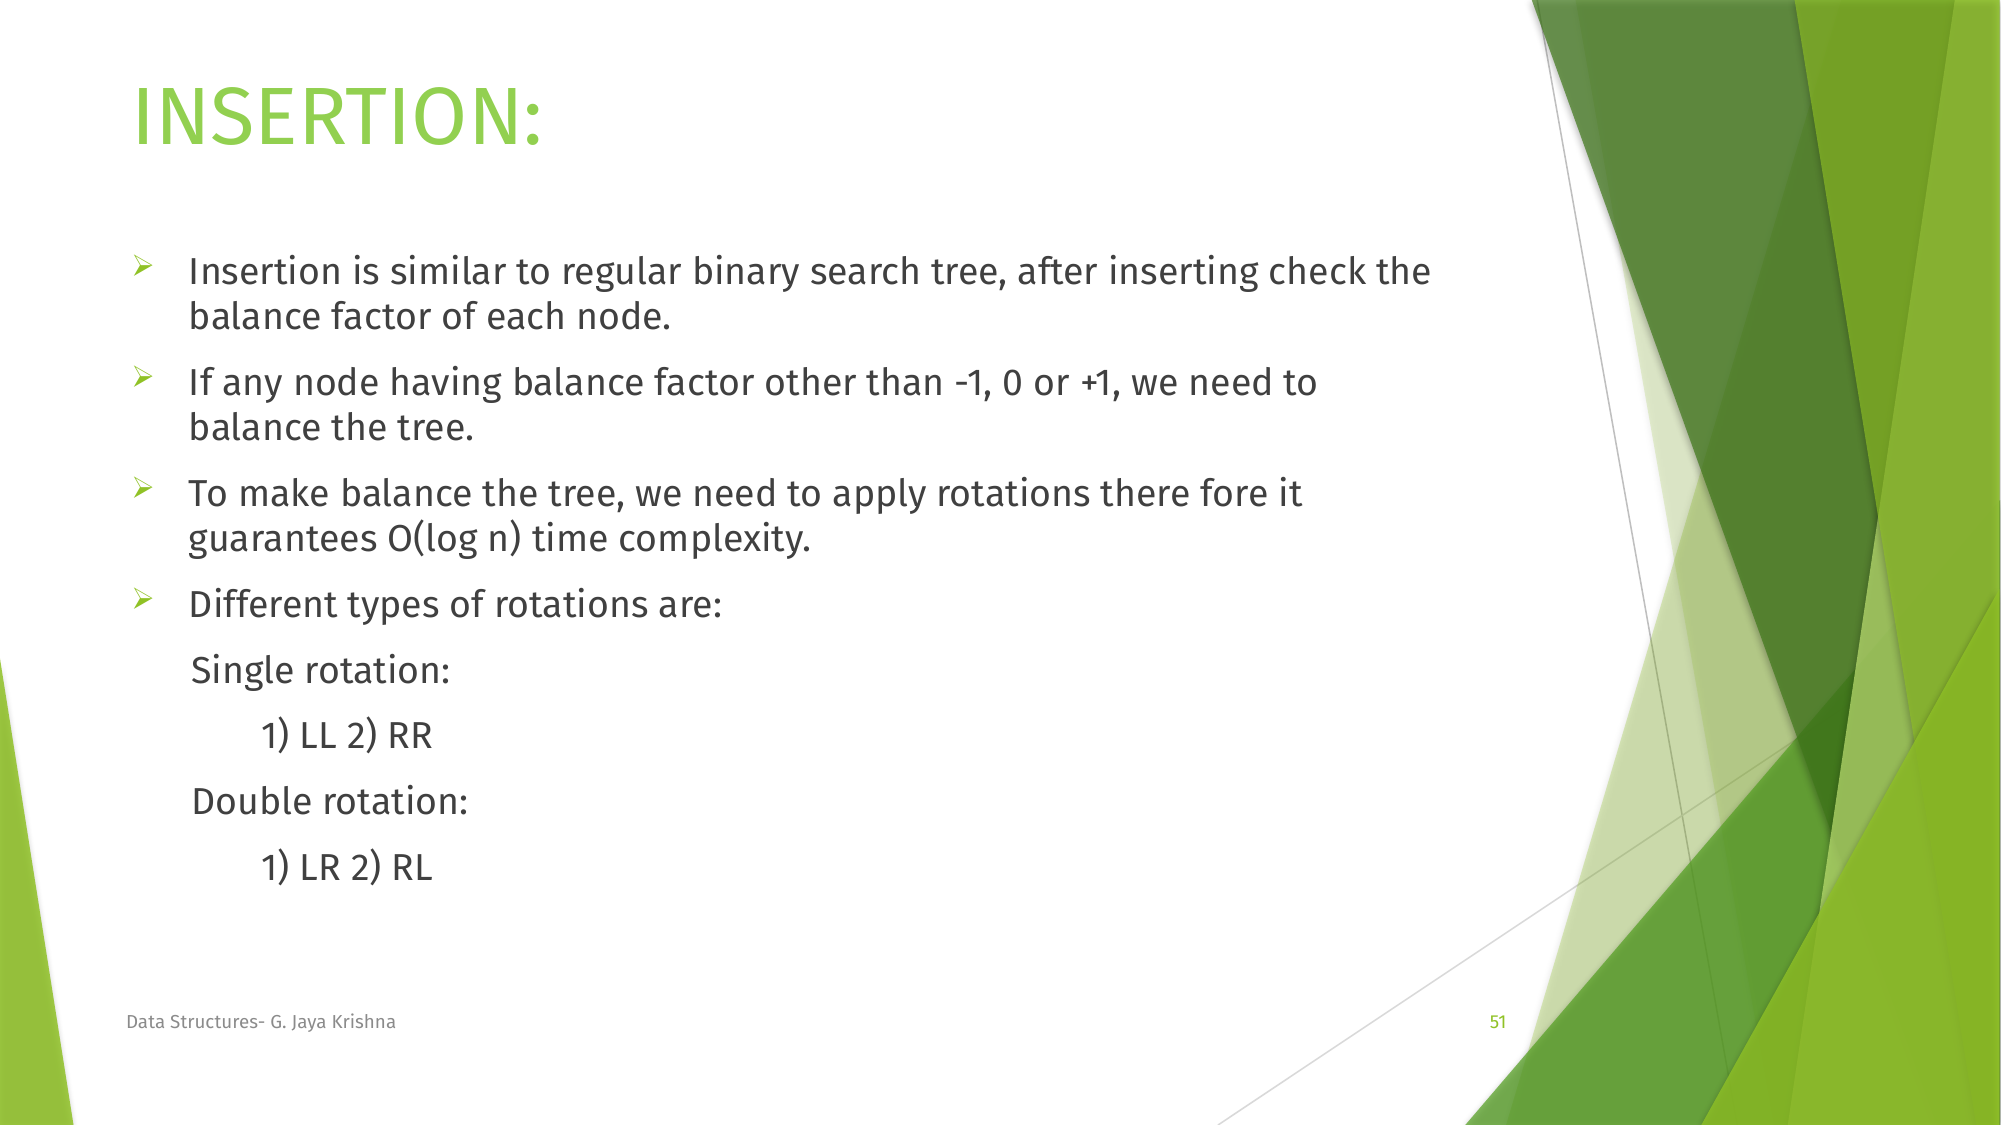

#
INSERTION:

Insertion is similar to regular binary search tree, after inserting check the balance factor of each node.
If any node having balance factor other than -1, 0 or +1, we need to balance the tree.
To make balance the tree, we need to apply rotations there fore it guarantees O(log n) time complexity.
Different types of rotations are:
      Single rotation:
             1) LL 2) RR
      Double rotation:
             1) LR 2) RL

Data Structures- G. Jaya Krishna
51